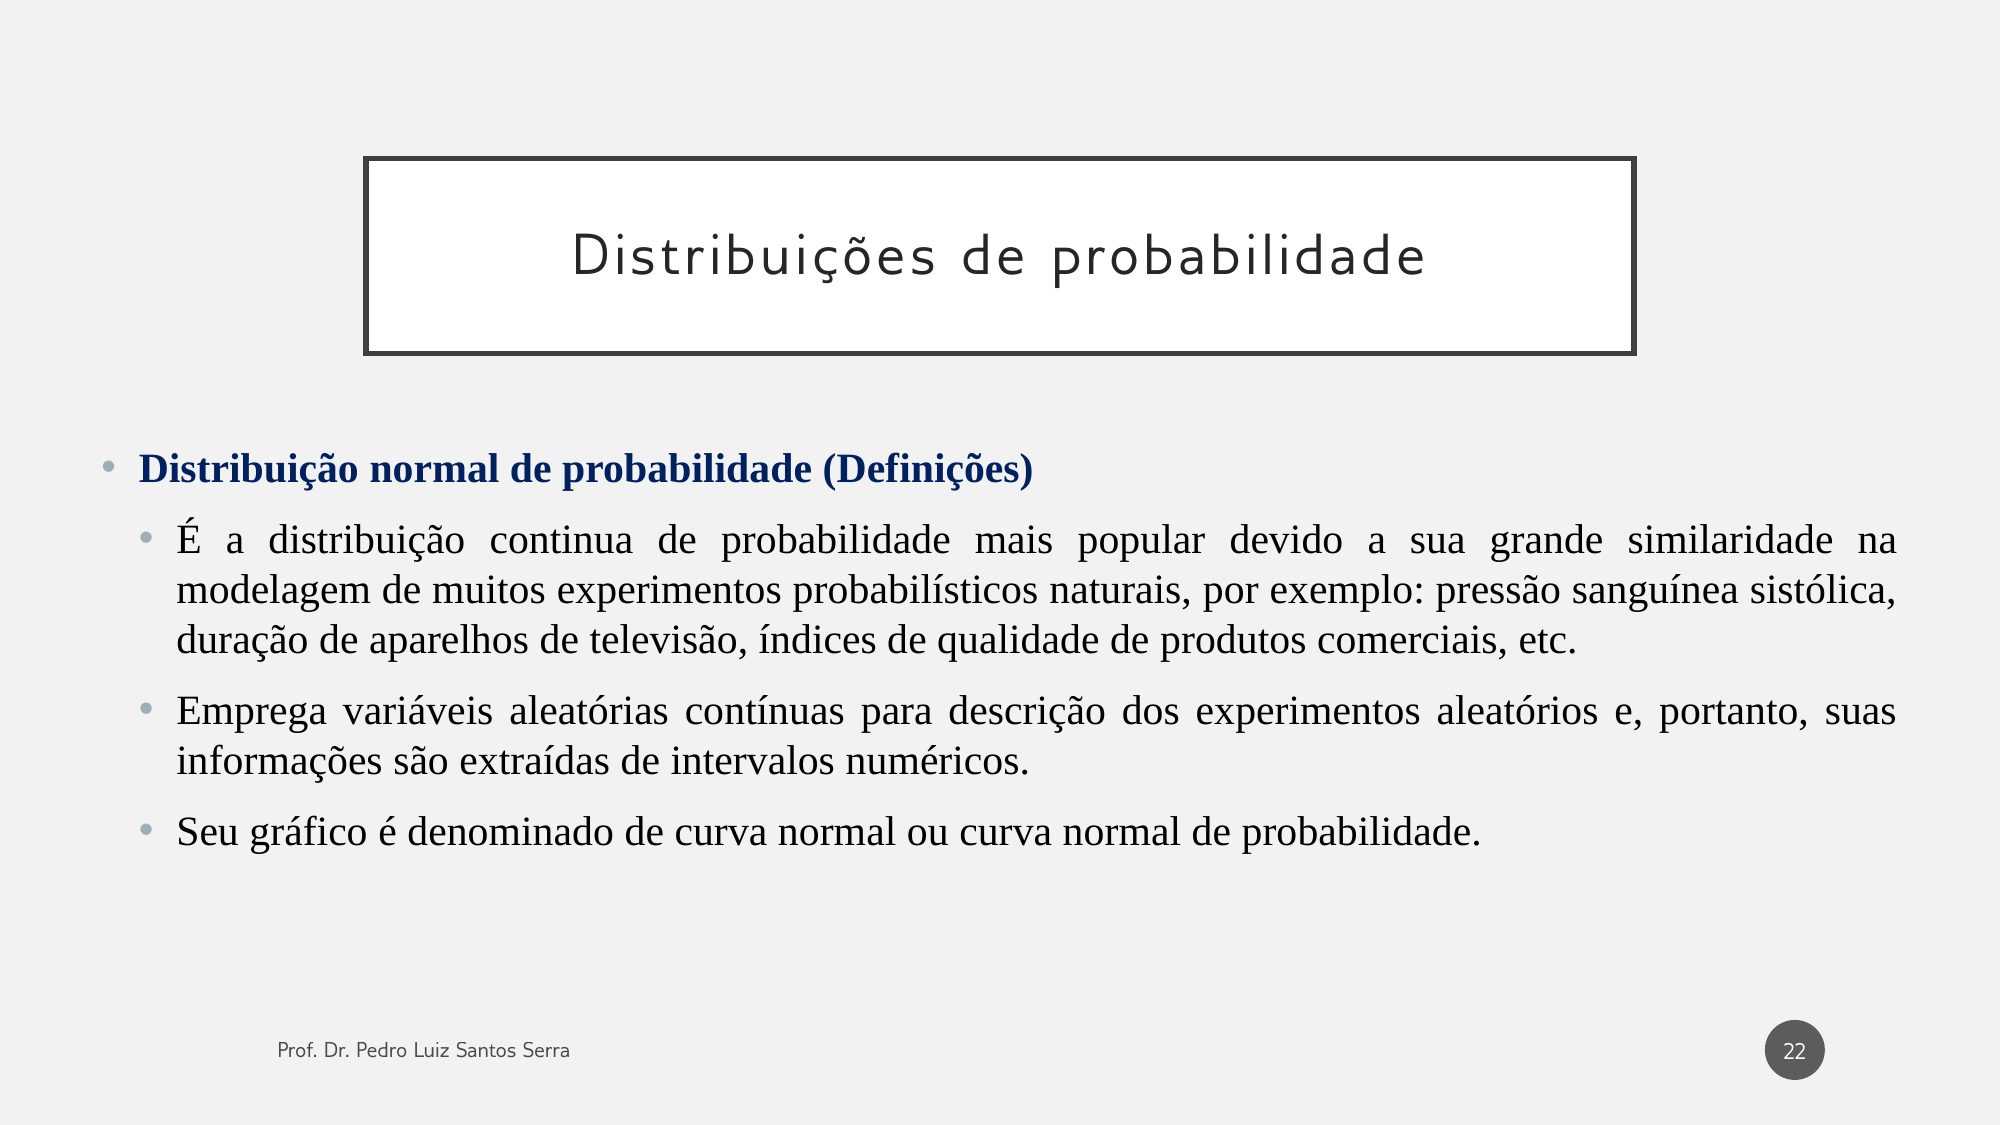

# Distribuições de probabilidade
Distribuição normal de probabilidade (Definições)
É a distribuição continua de probabilidade mais popular devido a sua grande similaridade na modelagem de muitos experimentos probabilísticos naturais, por exemplo: pressão sanguínea sistólica, duração de aparelhos de televisão, índices de qualidade de produtos comerciais, etc.
Emprega variáveis aleatórias contínuas para descrição dos experimentos aleatórios e, portanto, suas informações são extraídas de intervalos numéricos.
Seu gráfico é denominado de curva normal ou curva normal de probabilidade.

22
Prof. Dr. Pedro Luiz Santos Serra